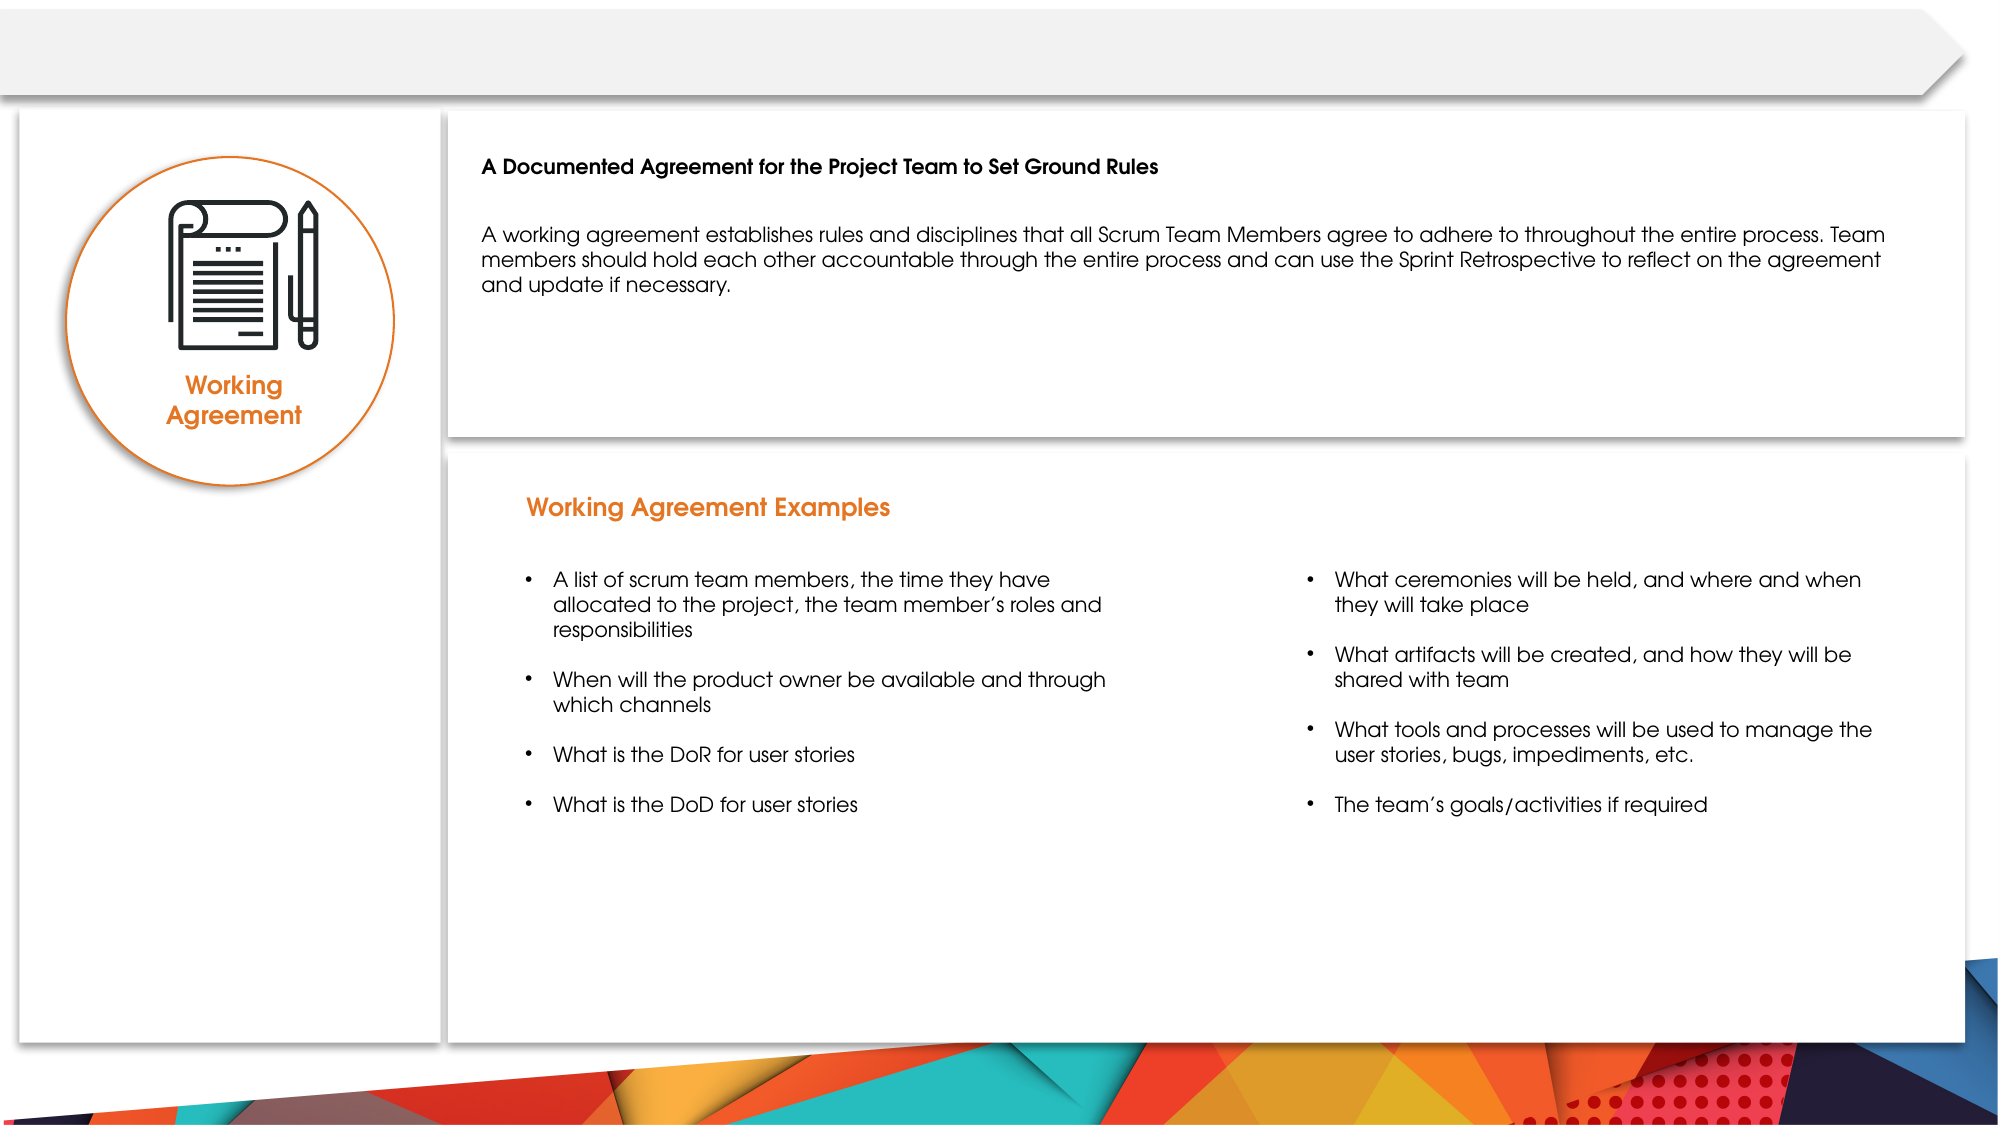

A Documented Agreement for the Project Team to Set Ground Rules

A working agreement establishes rules and disciplines that all Scrum Team Members agree to adhere to throughout the entire process. Team members should hold each other accountable through the entire process and can use the Sprint Retrospective to reflect on the agreement and update if necessary.

Working Agreement

Working Agreement Examples
A list of scrum team members, the time they have allocated to the project, the team member’s roles and responsibilities
When will the product owner be available and through which channels
What is the DoR for user stories
What is the DoD for user stories
What ceremonies will be held, and where and when they will take place
What artifacts will be created, and how they will be shared with team
What tools and processes will be used to manage the user stories, bugs, impediments, etc.
The team’s goals/activities if required